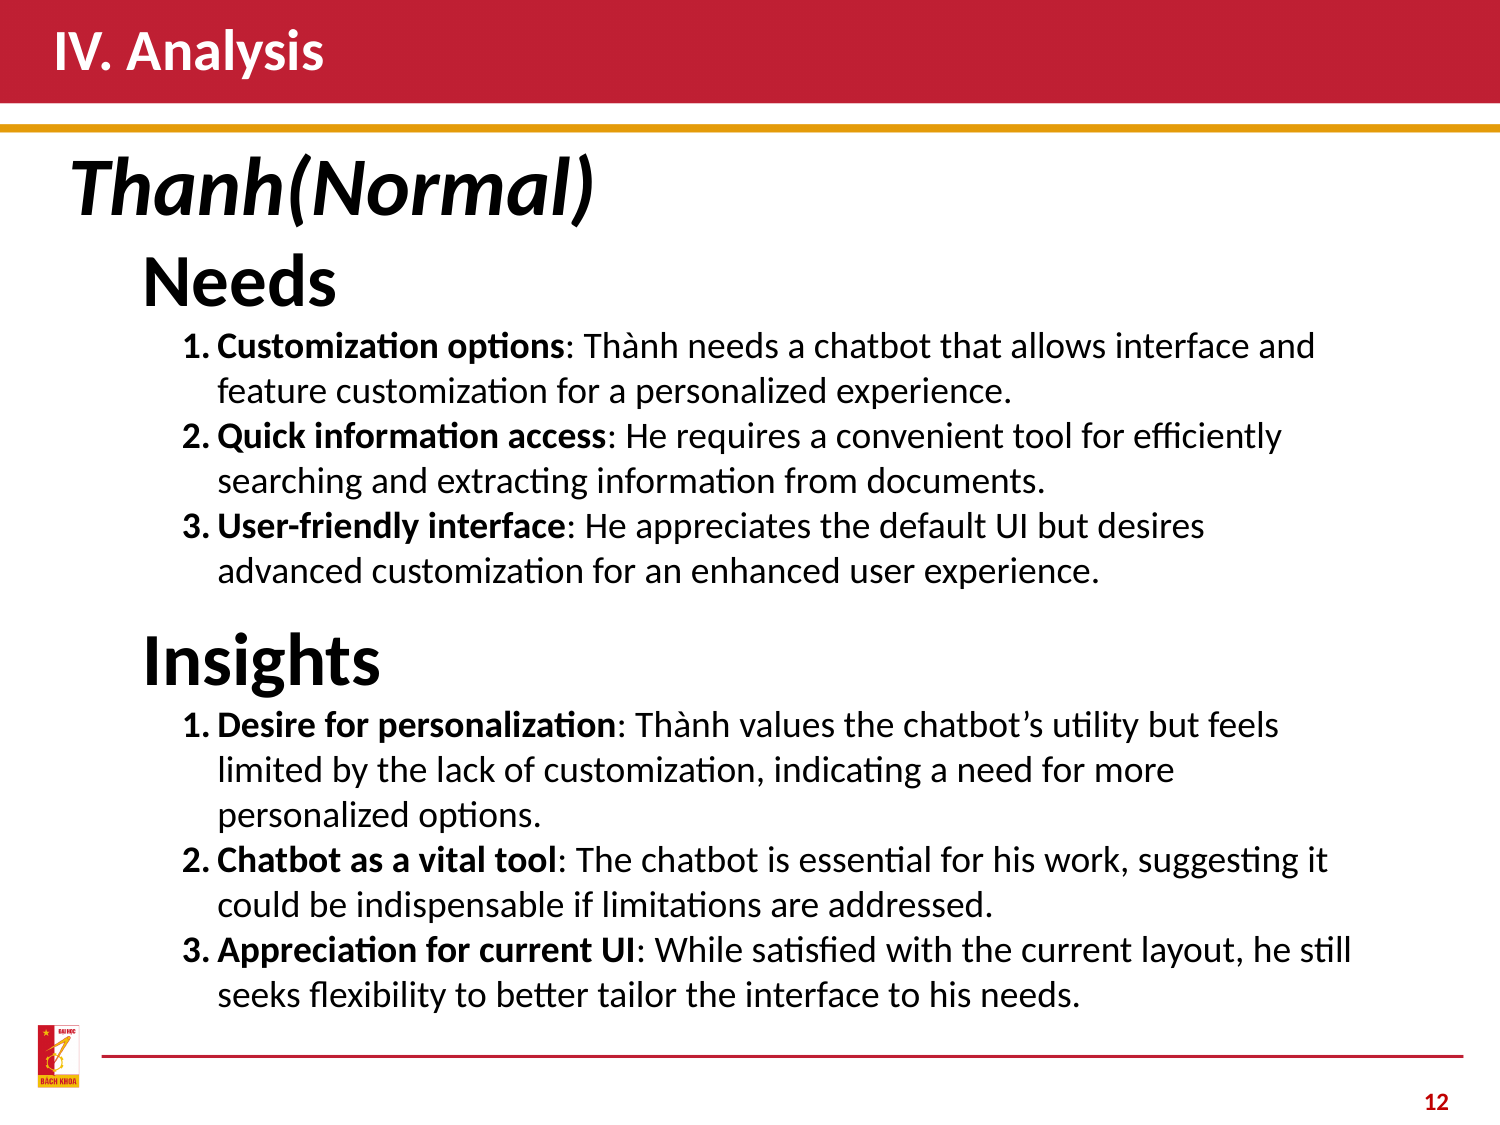

# IV. Analysis
Thanh(Normal)
Needs
Customization options: Thành needs a chatbot that allows interface and feature customization for a personalized experience.
Quick information access: He requires a convenient tool for efficiently searching and extracting information from documents.
User-friendly interface: He appreciates the default UI but desires advanced customization for an enhanced user experience.
Insights
Desire for personalization: Thành values the chatbot’s utility but feels limited by the lack of customization, indicating a need for more personalized options.
Chatbot as a vital tool: The chatbot is essential for his work, suggesting it could be indispensable if limitations are addressed.
Appreciation for current UI: While satisfied with the current layout, he still seeks flexibility to better tailor the interface to his needs.
12